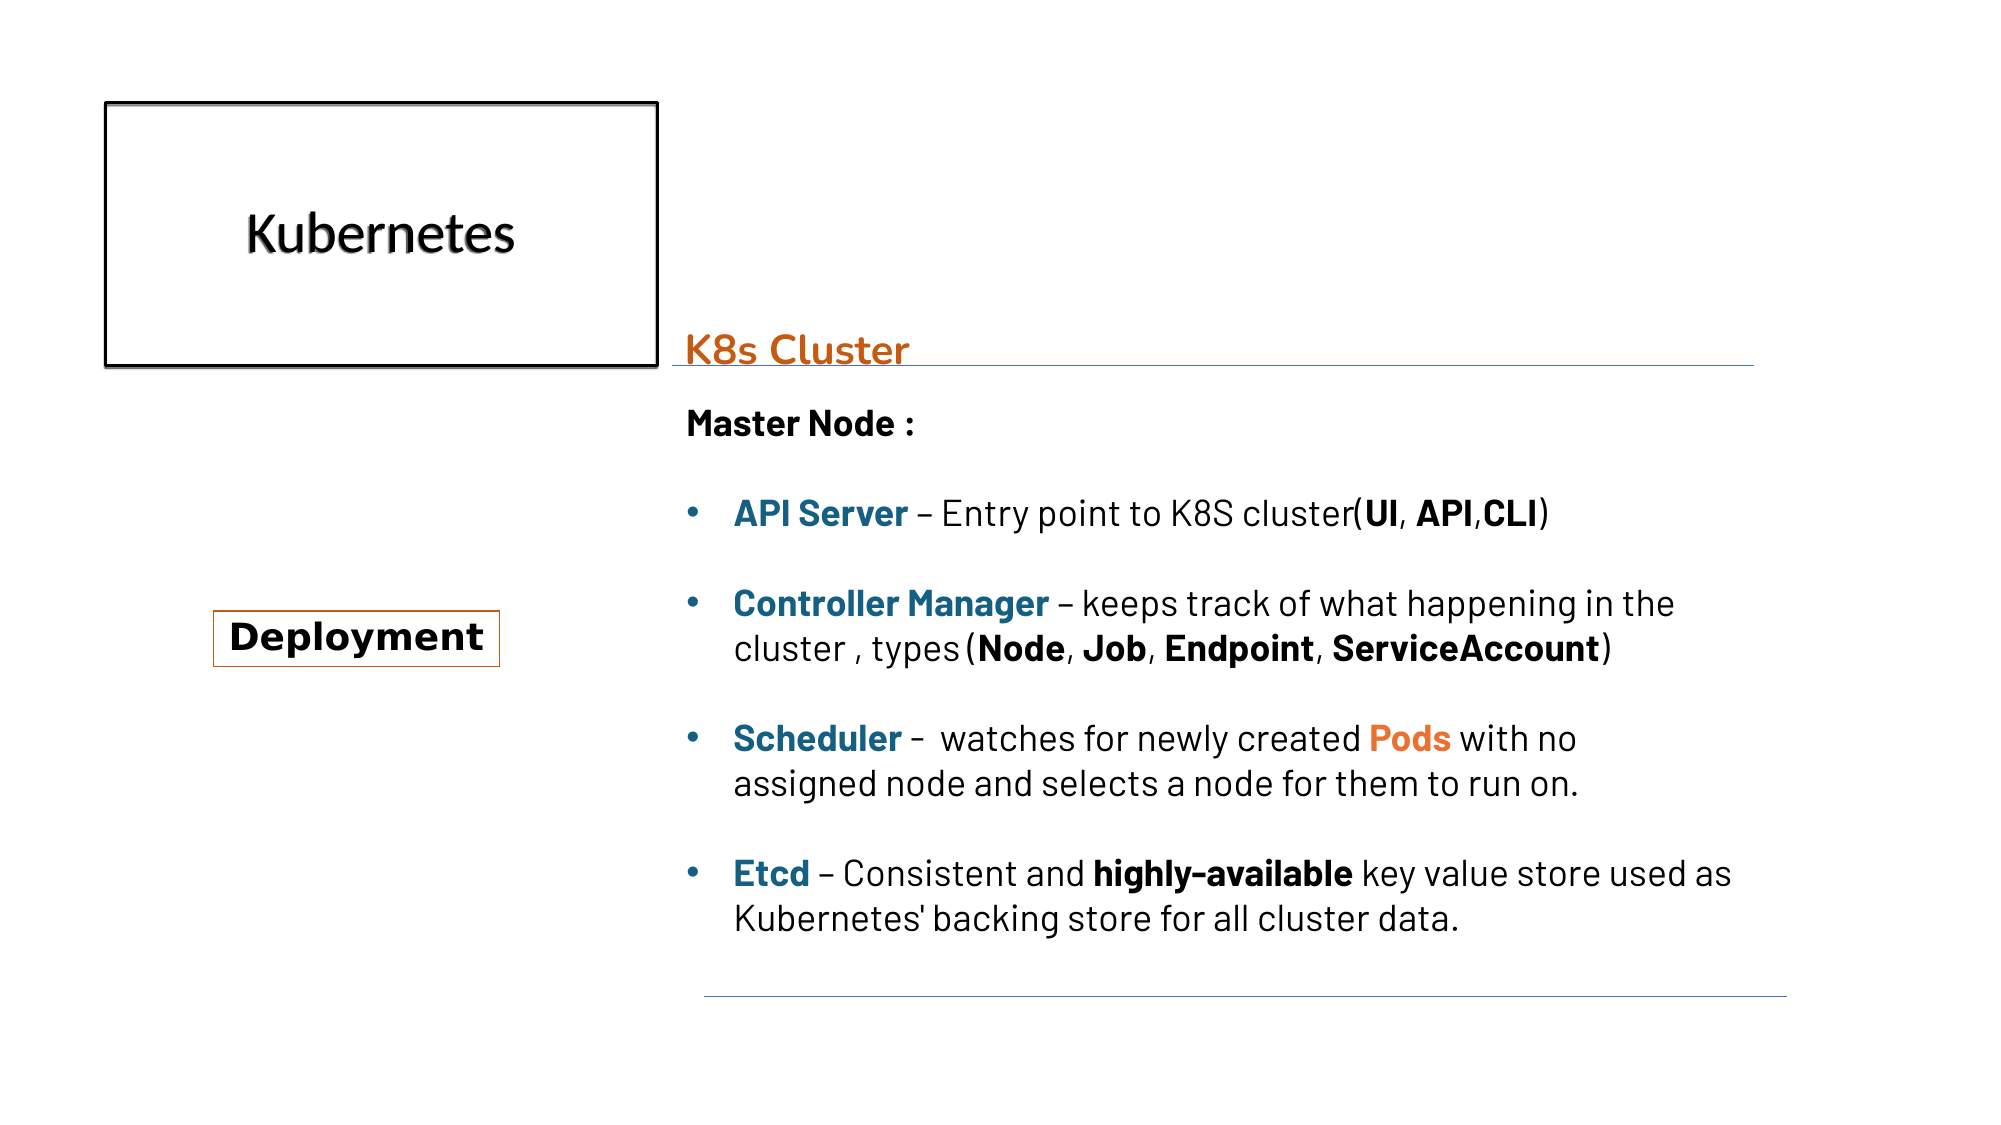

# Kubernetes
K8s Cluster
Master Node :

API Server – Entry point to K8S cluster(UI, API,CLI)

Controller Manager – keeps track of what happening in the cluster , types (Node, Job, Endpoint, ServiceAccount)

Scheduler -  watches for newly created Pods with no assigned node and selects a node for them to run on.

Etcd – Consistent and highly-available key value store used as Kubernetes' backing store for all cluster data.
Deployment